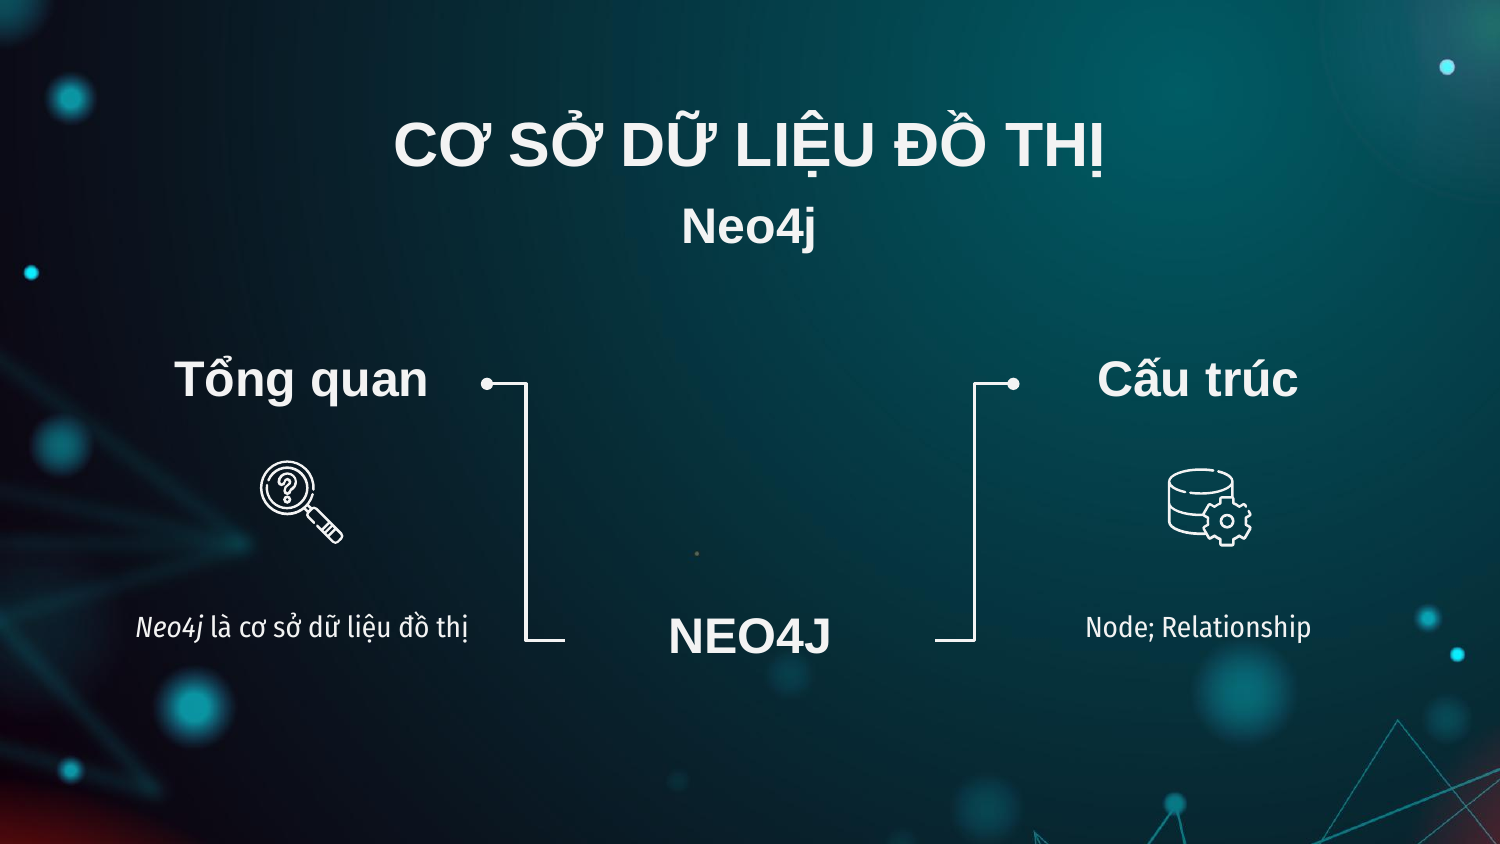

# CƠ SỞ DỮ LIỆU ĐỒ THỊ
Neo4j
Tổng quan
Neo4j là cơ sở dữ liệu đồ thị
Cấu trúc
Node; Relationship

NEO4J